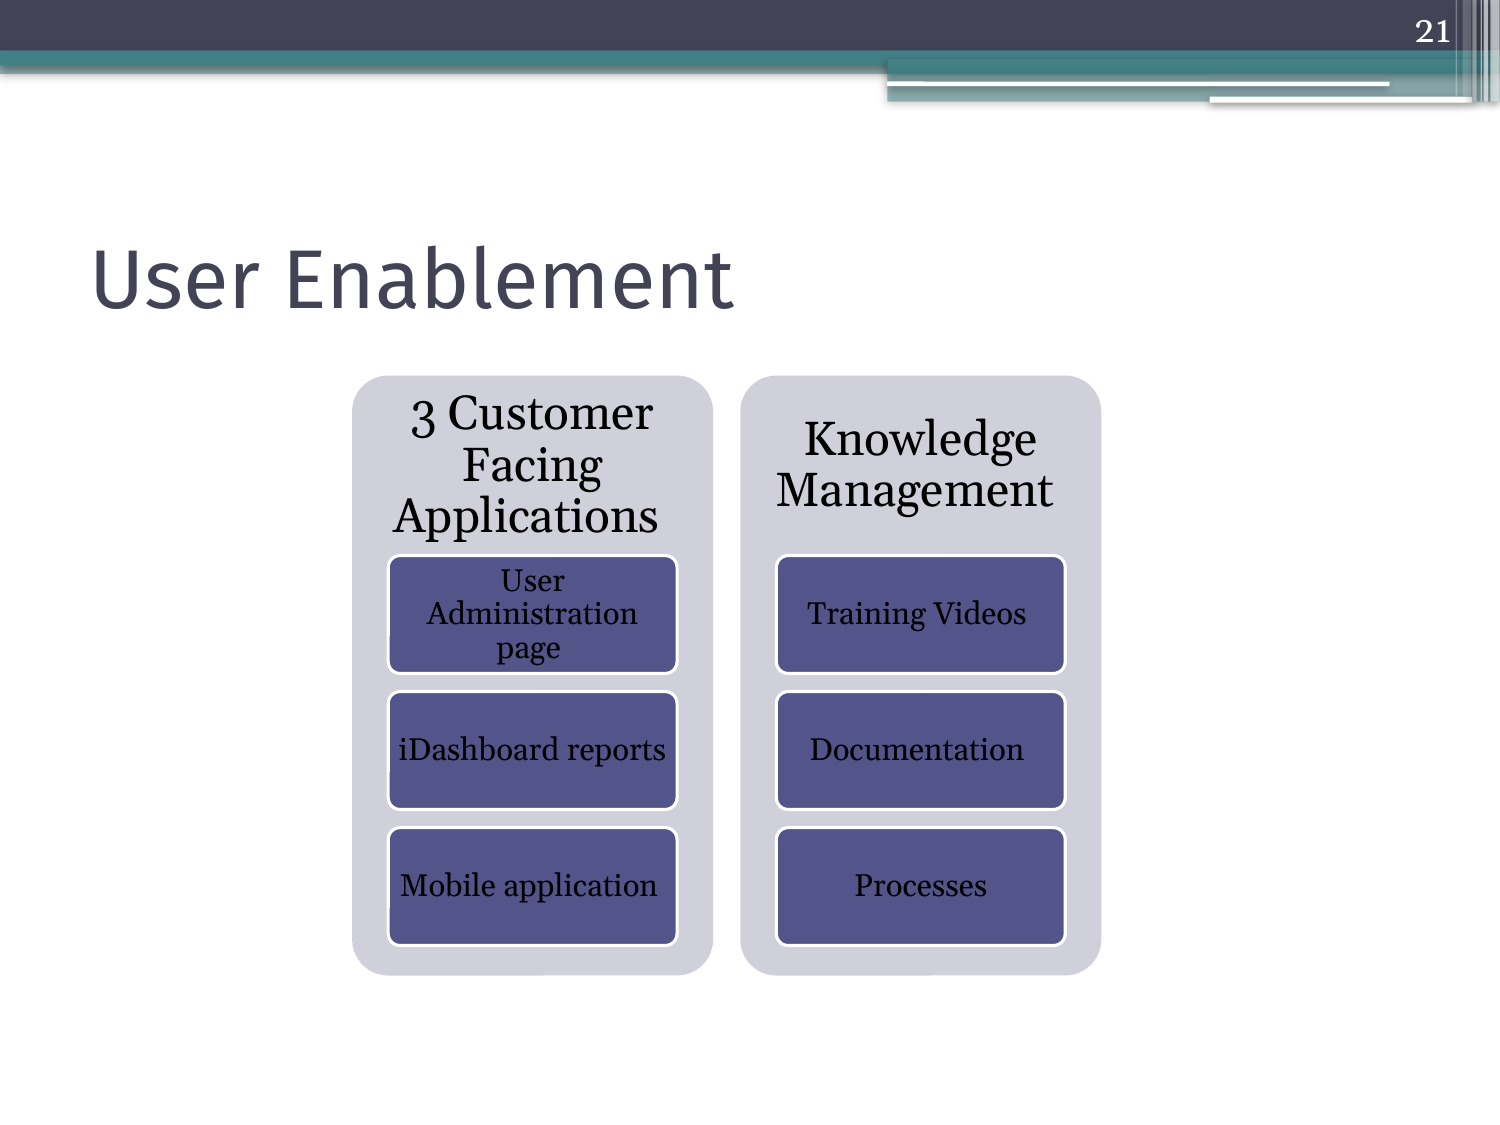

21
# User Enablement
3 Customer Facing Applications
User Administration page
iDashboard reports
Mobile application
Knowledge Management
Training Videos
Documentation
Processes